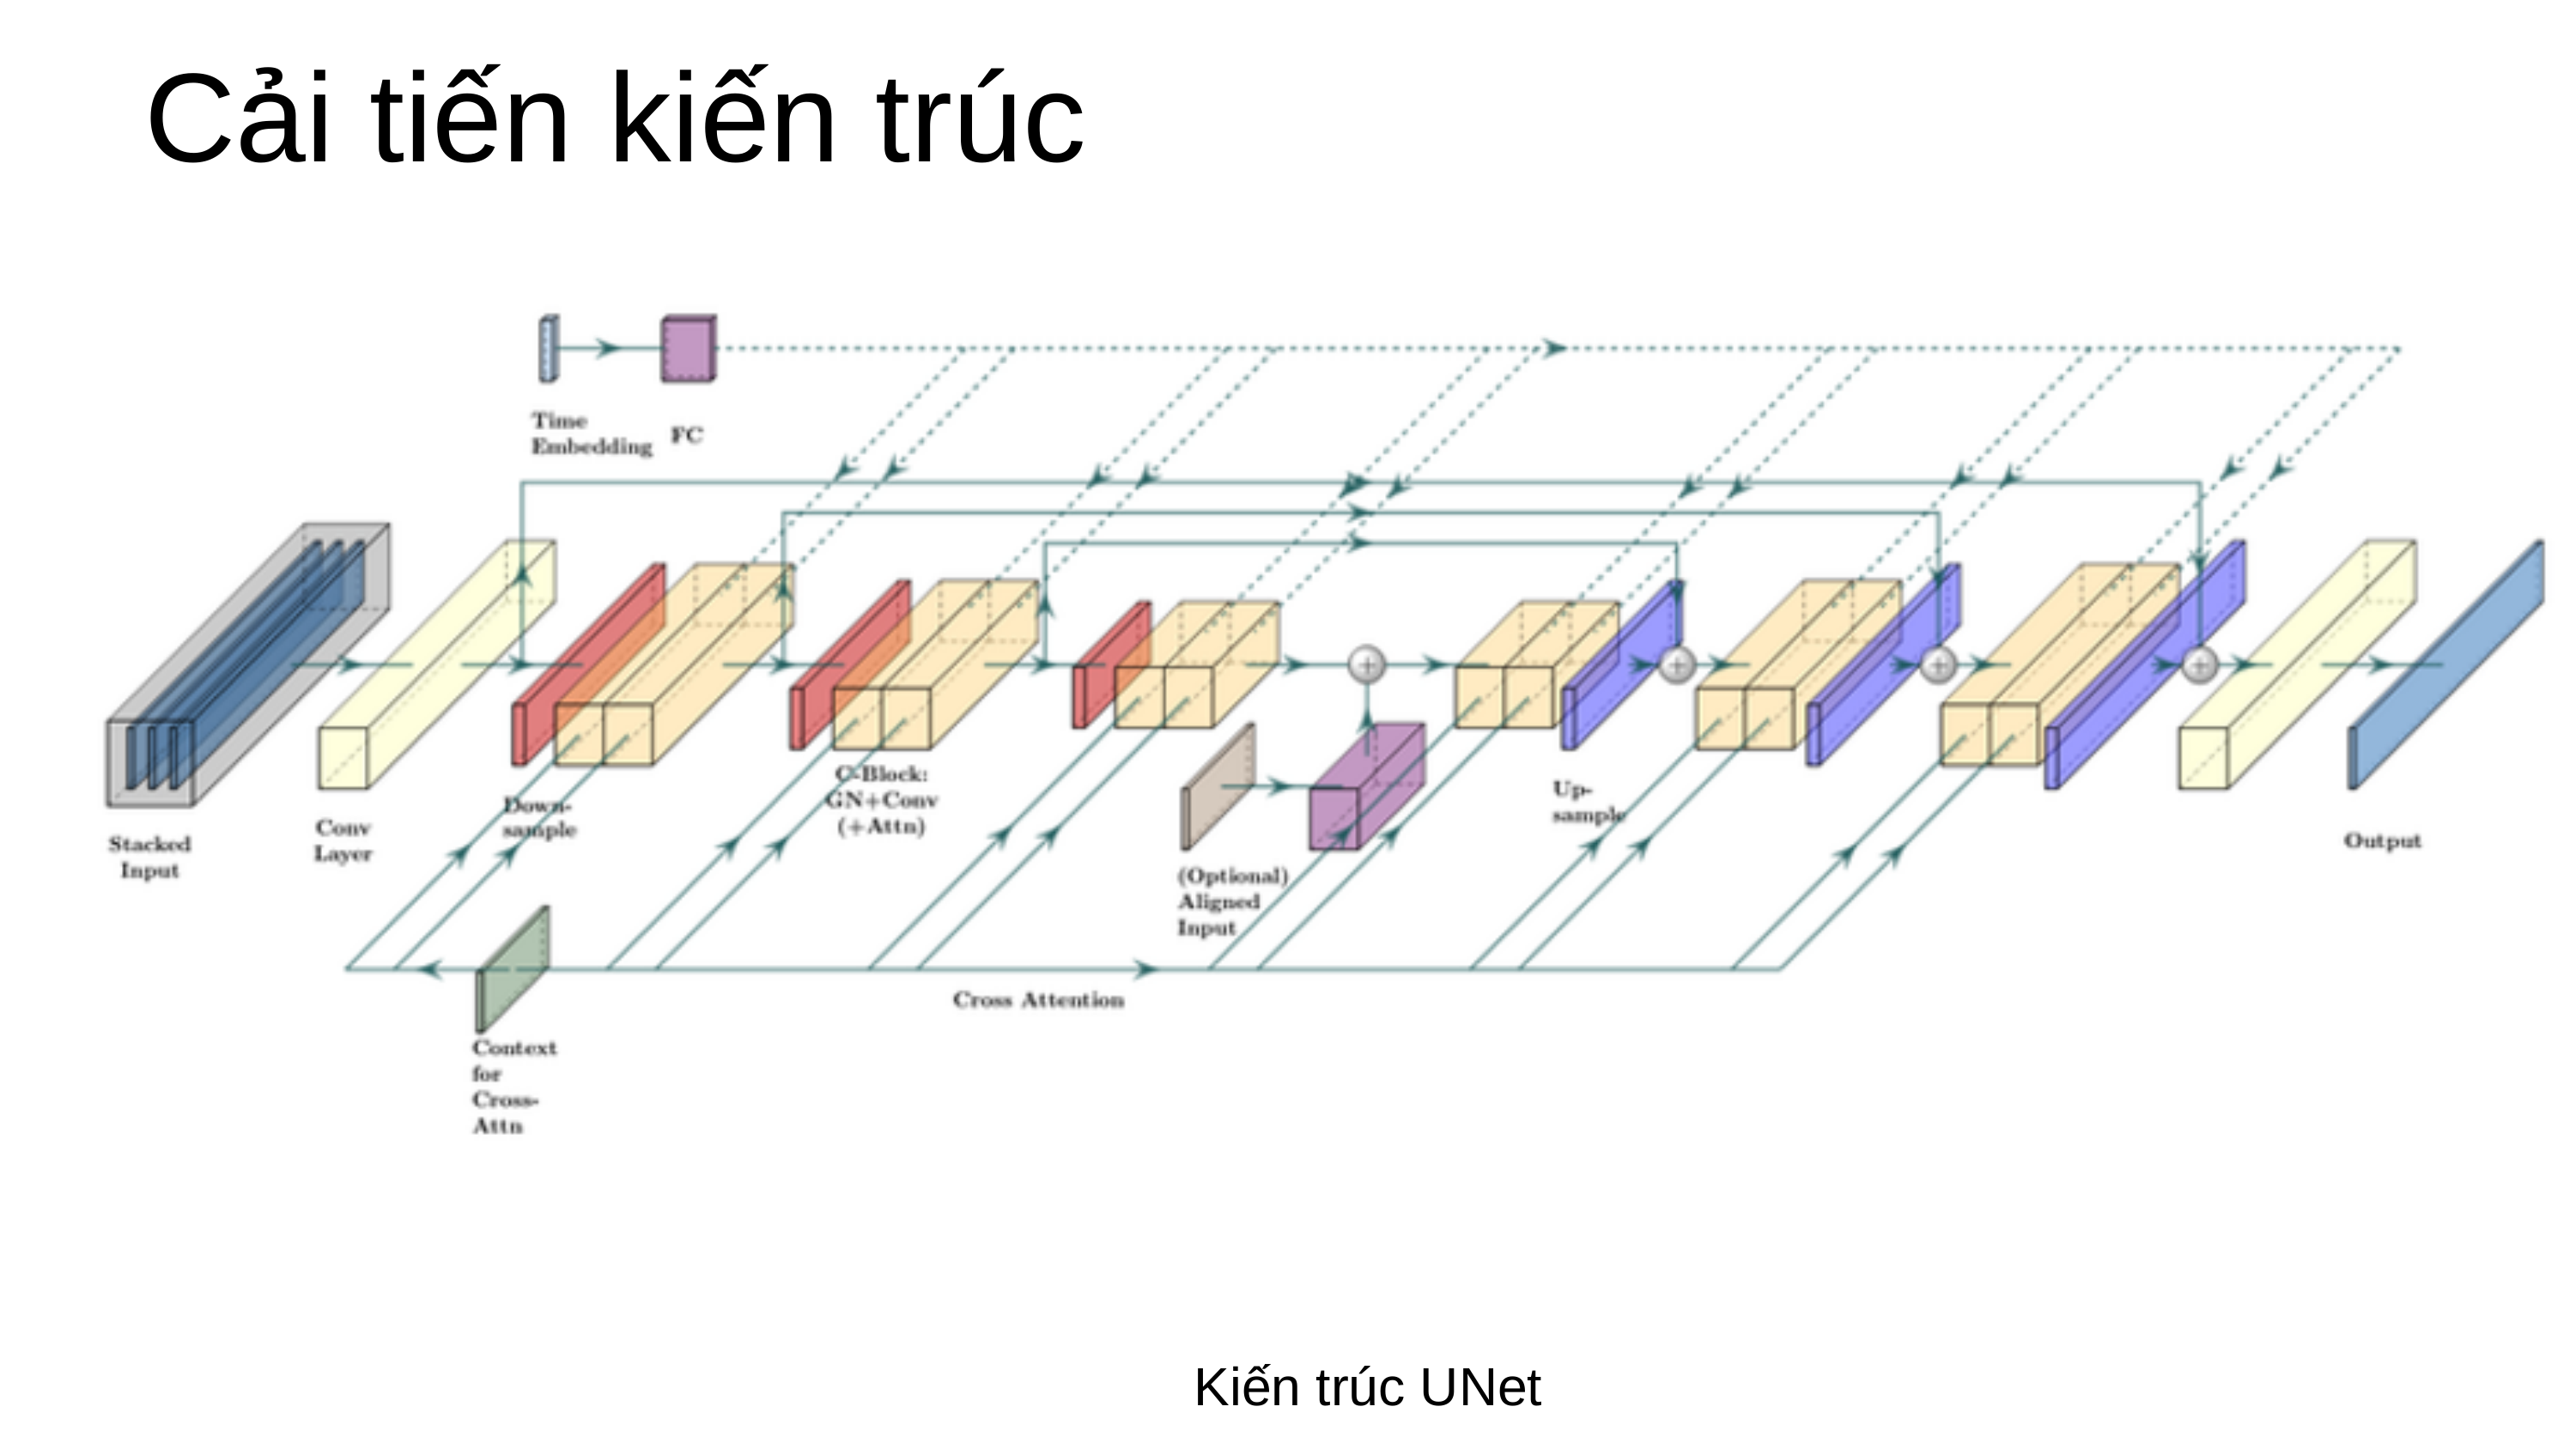

Cải tiến kiến trúc

Kiến trúc UNet